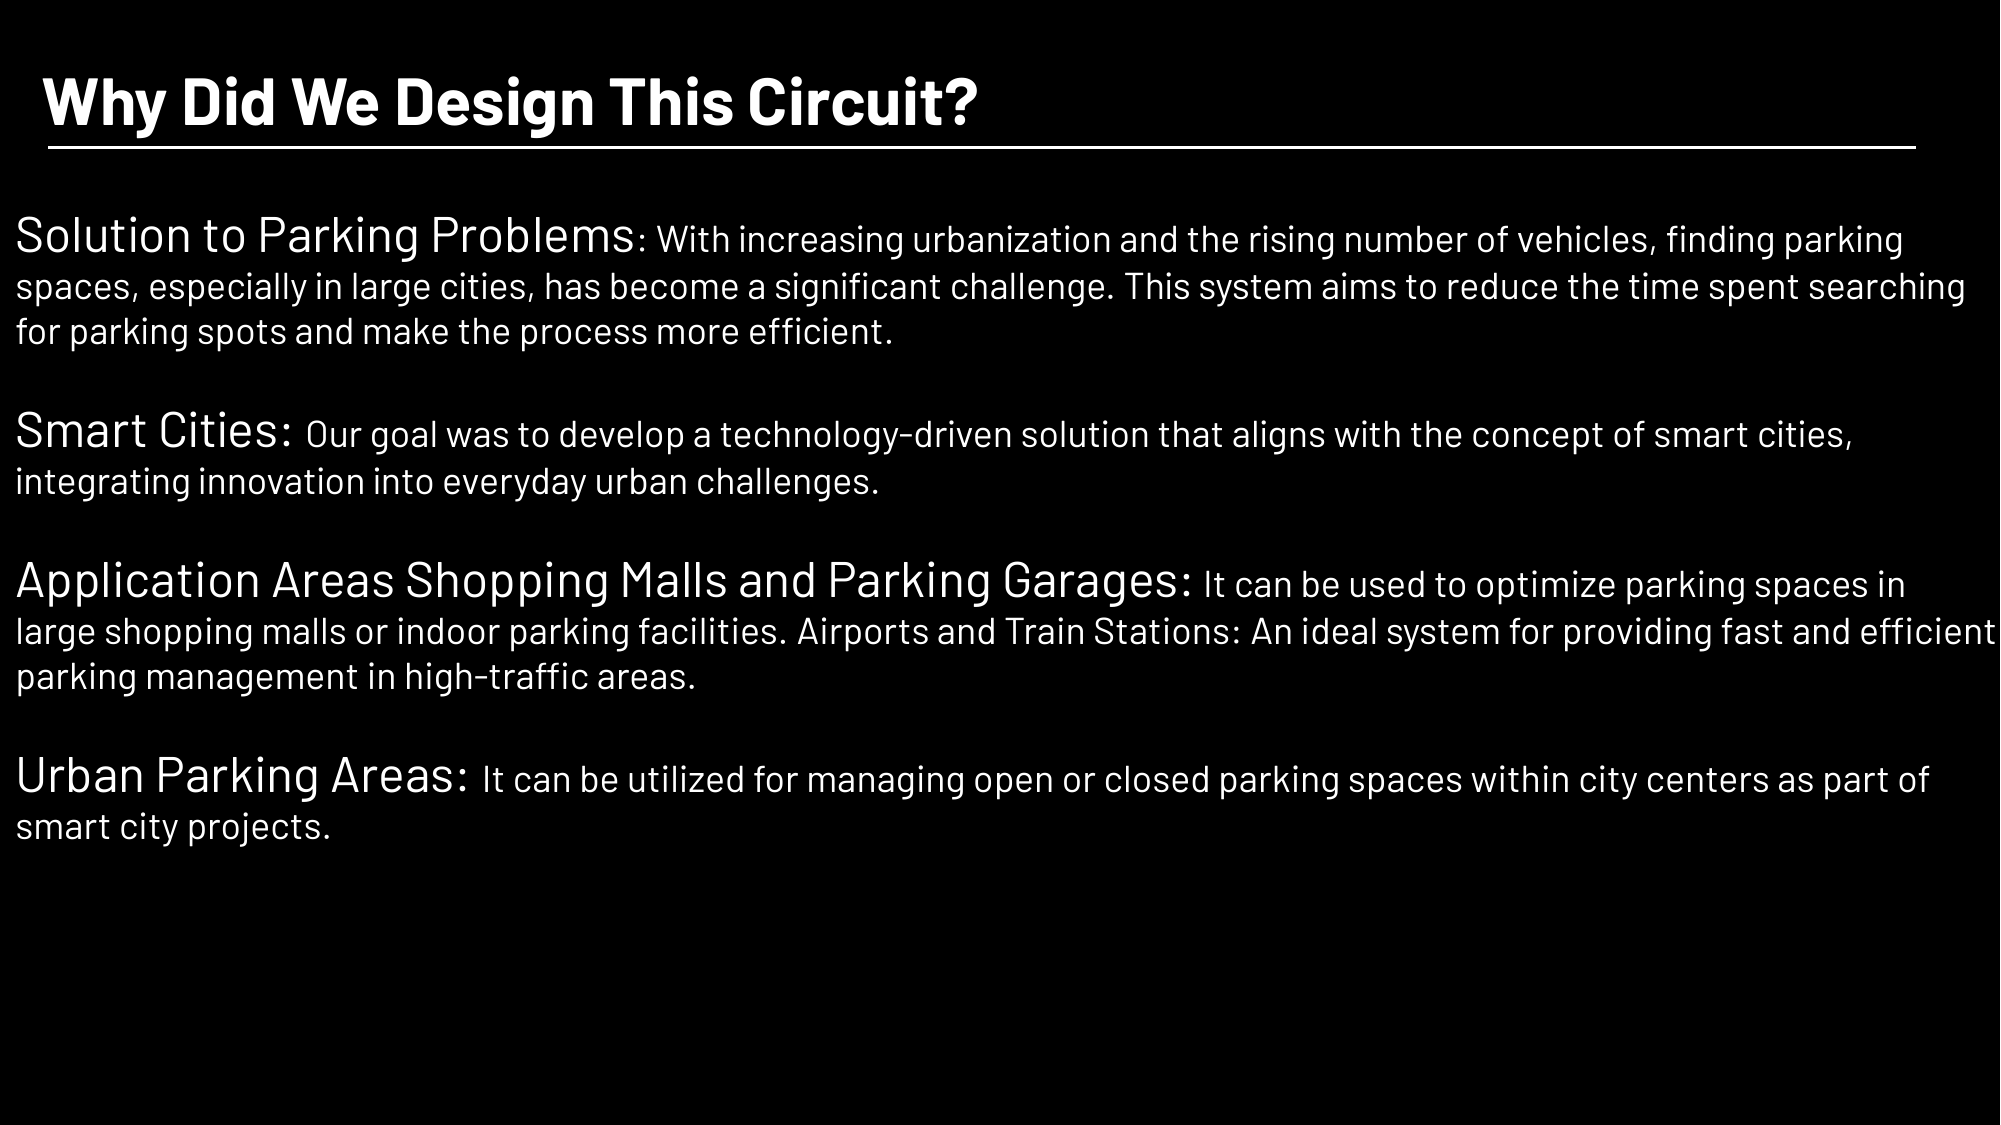

Why Did We Design This Circuit?
Solution to Parking Problems: With increasing urbanization and the rising number of vehicles, finding parking spaces, especially in large cities, has become a significant challenge. This system aims to reduce the time spent searching for parking spots and make the process more efficient.

Smart Cities: Our goal was to develop a technology-driven solution that aligns with the concept of smart cities, integrating innovation into everyday urban challenges.

Application Areas Shopping Malls and Parking Garages: It can be used to optimize parking spaces in
large shopping malls or indoor parking facilities. Airports and Train Stations: An ideal system for providing fast and efficient parking management in high-traffic areas.

Urban Parking Areas: It can be utilized for managing open or closed parking spaces within city centers as part of smart city projects.